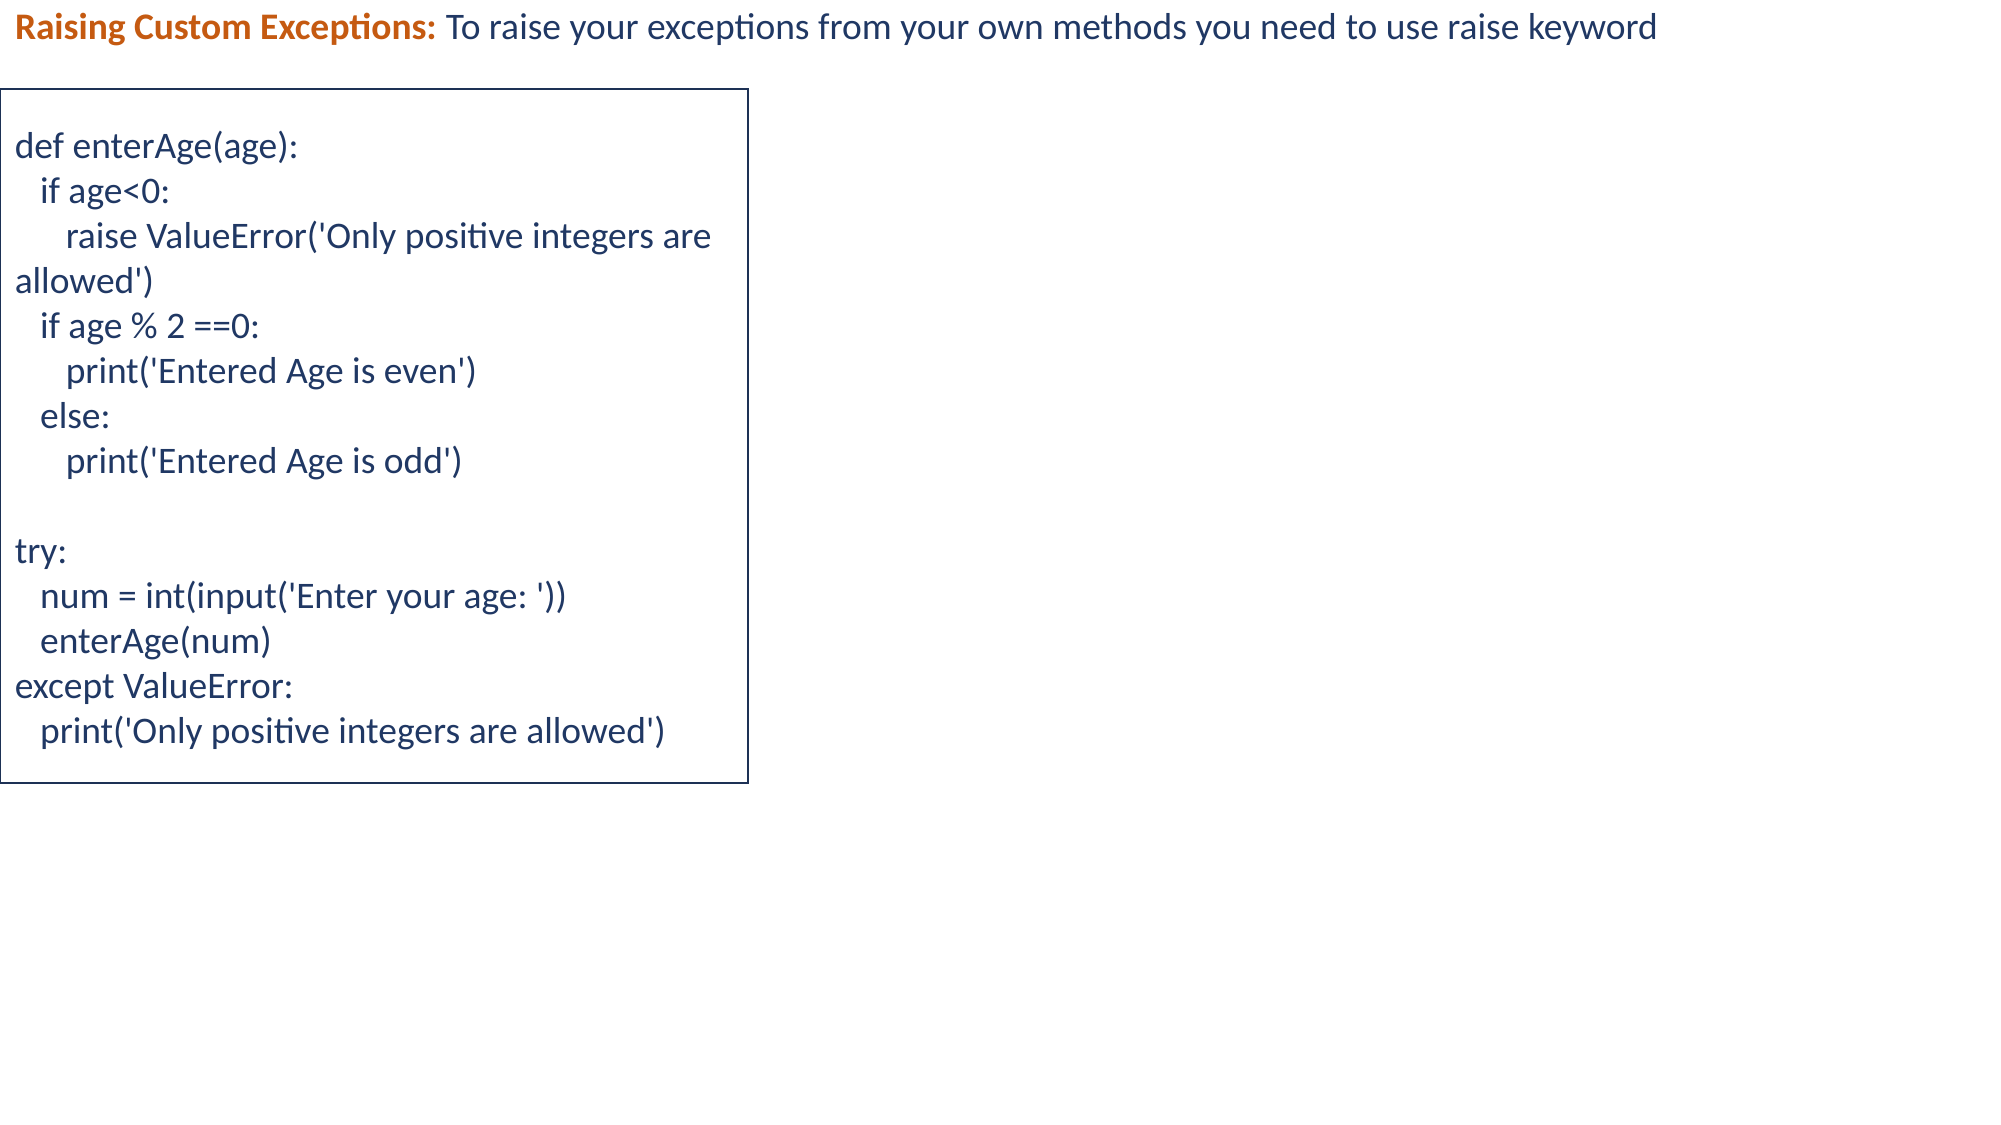

Raising Custom Exceptions: To raise your exceptions from your own methods you need to use raise keyword
def enterAge(age):
   if age<0:
      raise ValueError('Only positive integers are allowed')
   if age % 2 ==0:
      print('Entered Age is even')
   else:
      print('Entered Age is odd')

try:
   num = int(input('Enter your age: '))
   enterAge(num)
except ValueError:
   print('Only positive integers are allowed')